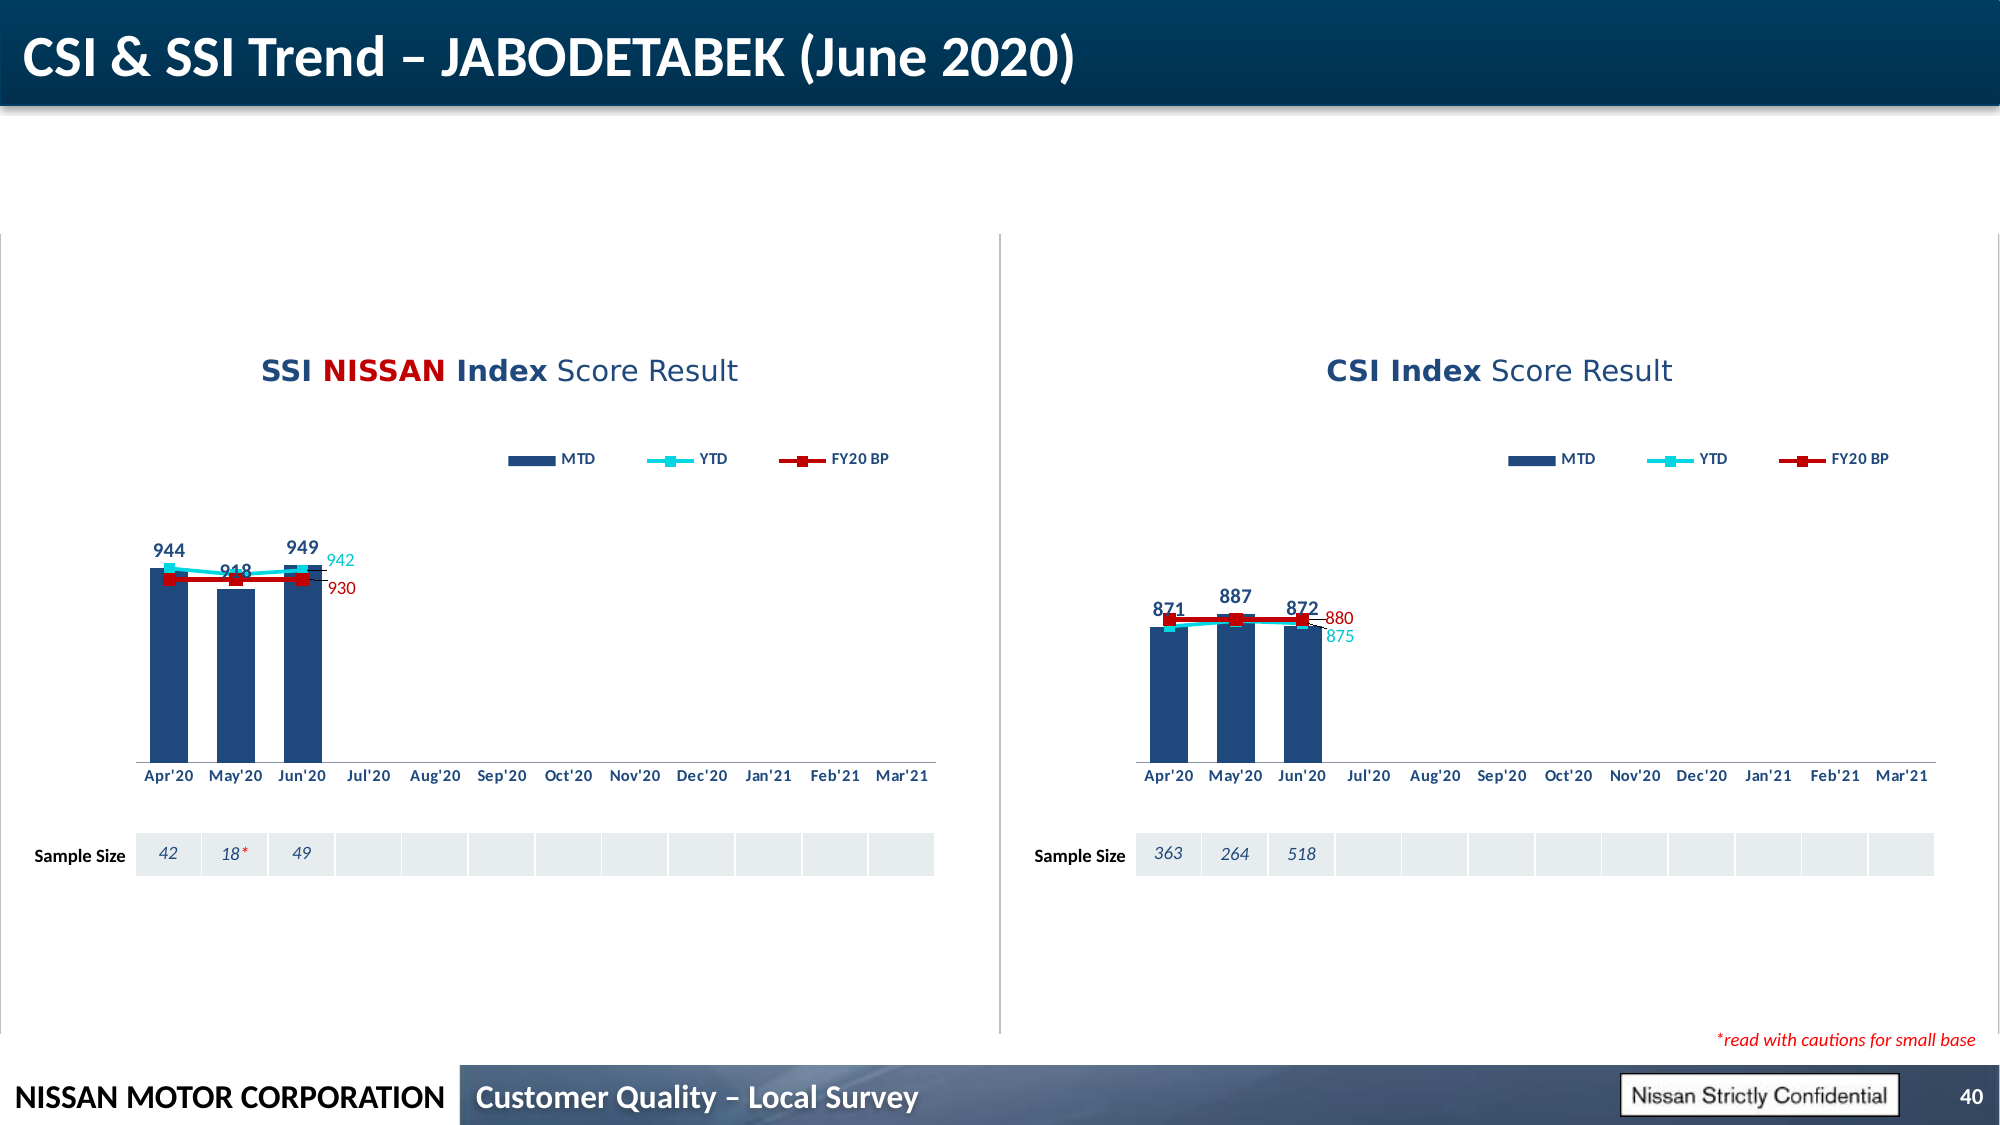

# CSI & SSI Trend – JABODETABEK (June 2020)

SSI NISSAN Index Score Result
CSI Index Score Result

### Chart

| Category | MTD | YTD | FY20 BP |
|---|---|---|---|
| Apr'20 | 944.2316704358428 | 944.2316704358428 | 930.0 |
| May'20 | 918.1408454794166 | 936.4044229489151 | 930.0 |
| Jun'20 | 948.5988447036079 | 941.8863189670794 | 930.0 |
| Jul'20 | None | None | None |
| Aug'20 | None | None | None |
| Sep'20 | None | None | None |
| Oct'20 | None | None | None |
| Nov'20 | None | None | None |
| Dec'20 | None | None | None |
| Jan'21 | None | None | None |
| Feb'21 | None | None | None |
| Mar'21 | None | None | None |

### Chart

| Category | MTD | YTD | FY20 BP |
|---|---|---|---|
| Apr'20 | 871.1208176447592 | 871.1208176447592 | 880.0 |
| May'20 | 887.3740186003207 | 877.9642706786802 | 880.0 |
| Jun'20 | 871.5120484952921 | 875.0452740926592 | 880.0 |
| Jul'20 | None | None | None |
| Aug'20 | None | None | None |
| Sep'20 | None | None | None |
| Oct'20 | None | None | None |
| Nov'20 | None | None | None |
| Dec'20 | None | None | None |
| Jan'21 | None | None | None |
| Feb'21 | None | None | None |
| Mar'21 | None | None | None |
| 42 | 18\* | 49 |  |  |  |  |  |  |  |  |  |
| --- | --- | --- | --- | --- | --- | --- | --- | --- | --- | --- | --- |
| 363 | 264 | 518 |  |  |  |  |  |  |  |  |  |
| --- | --- | --- | --- | --- | --- | --- | --- | --- | --- | --- | --- |
Sample Size
Sample Size
*read with cautions for small base
40